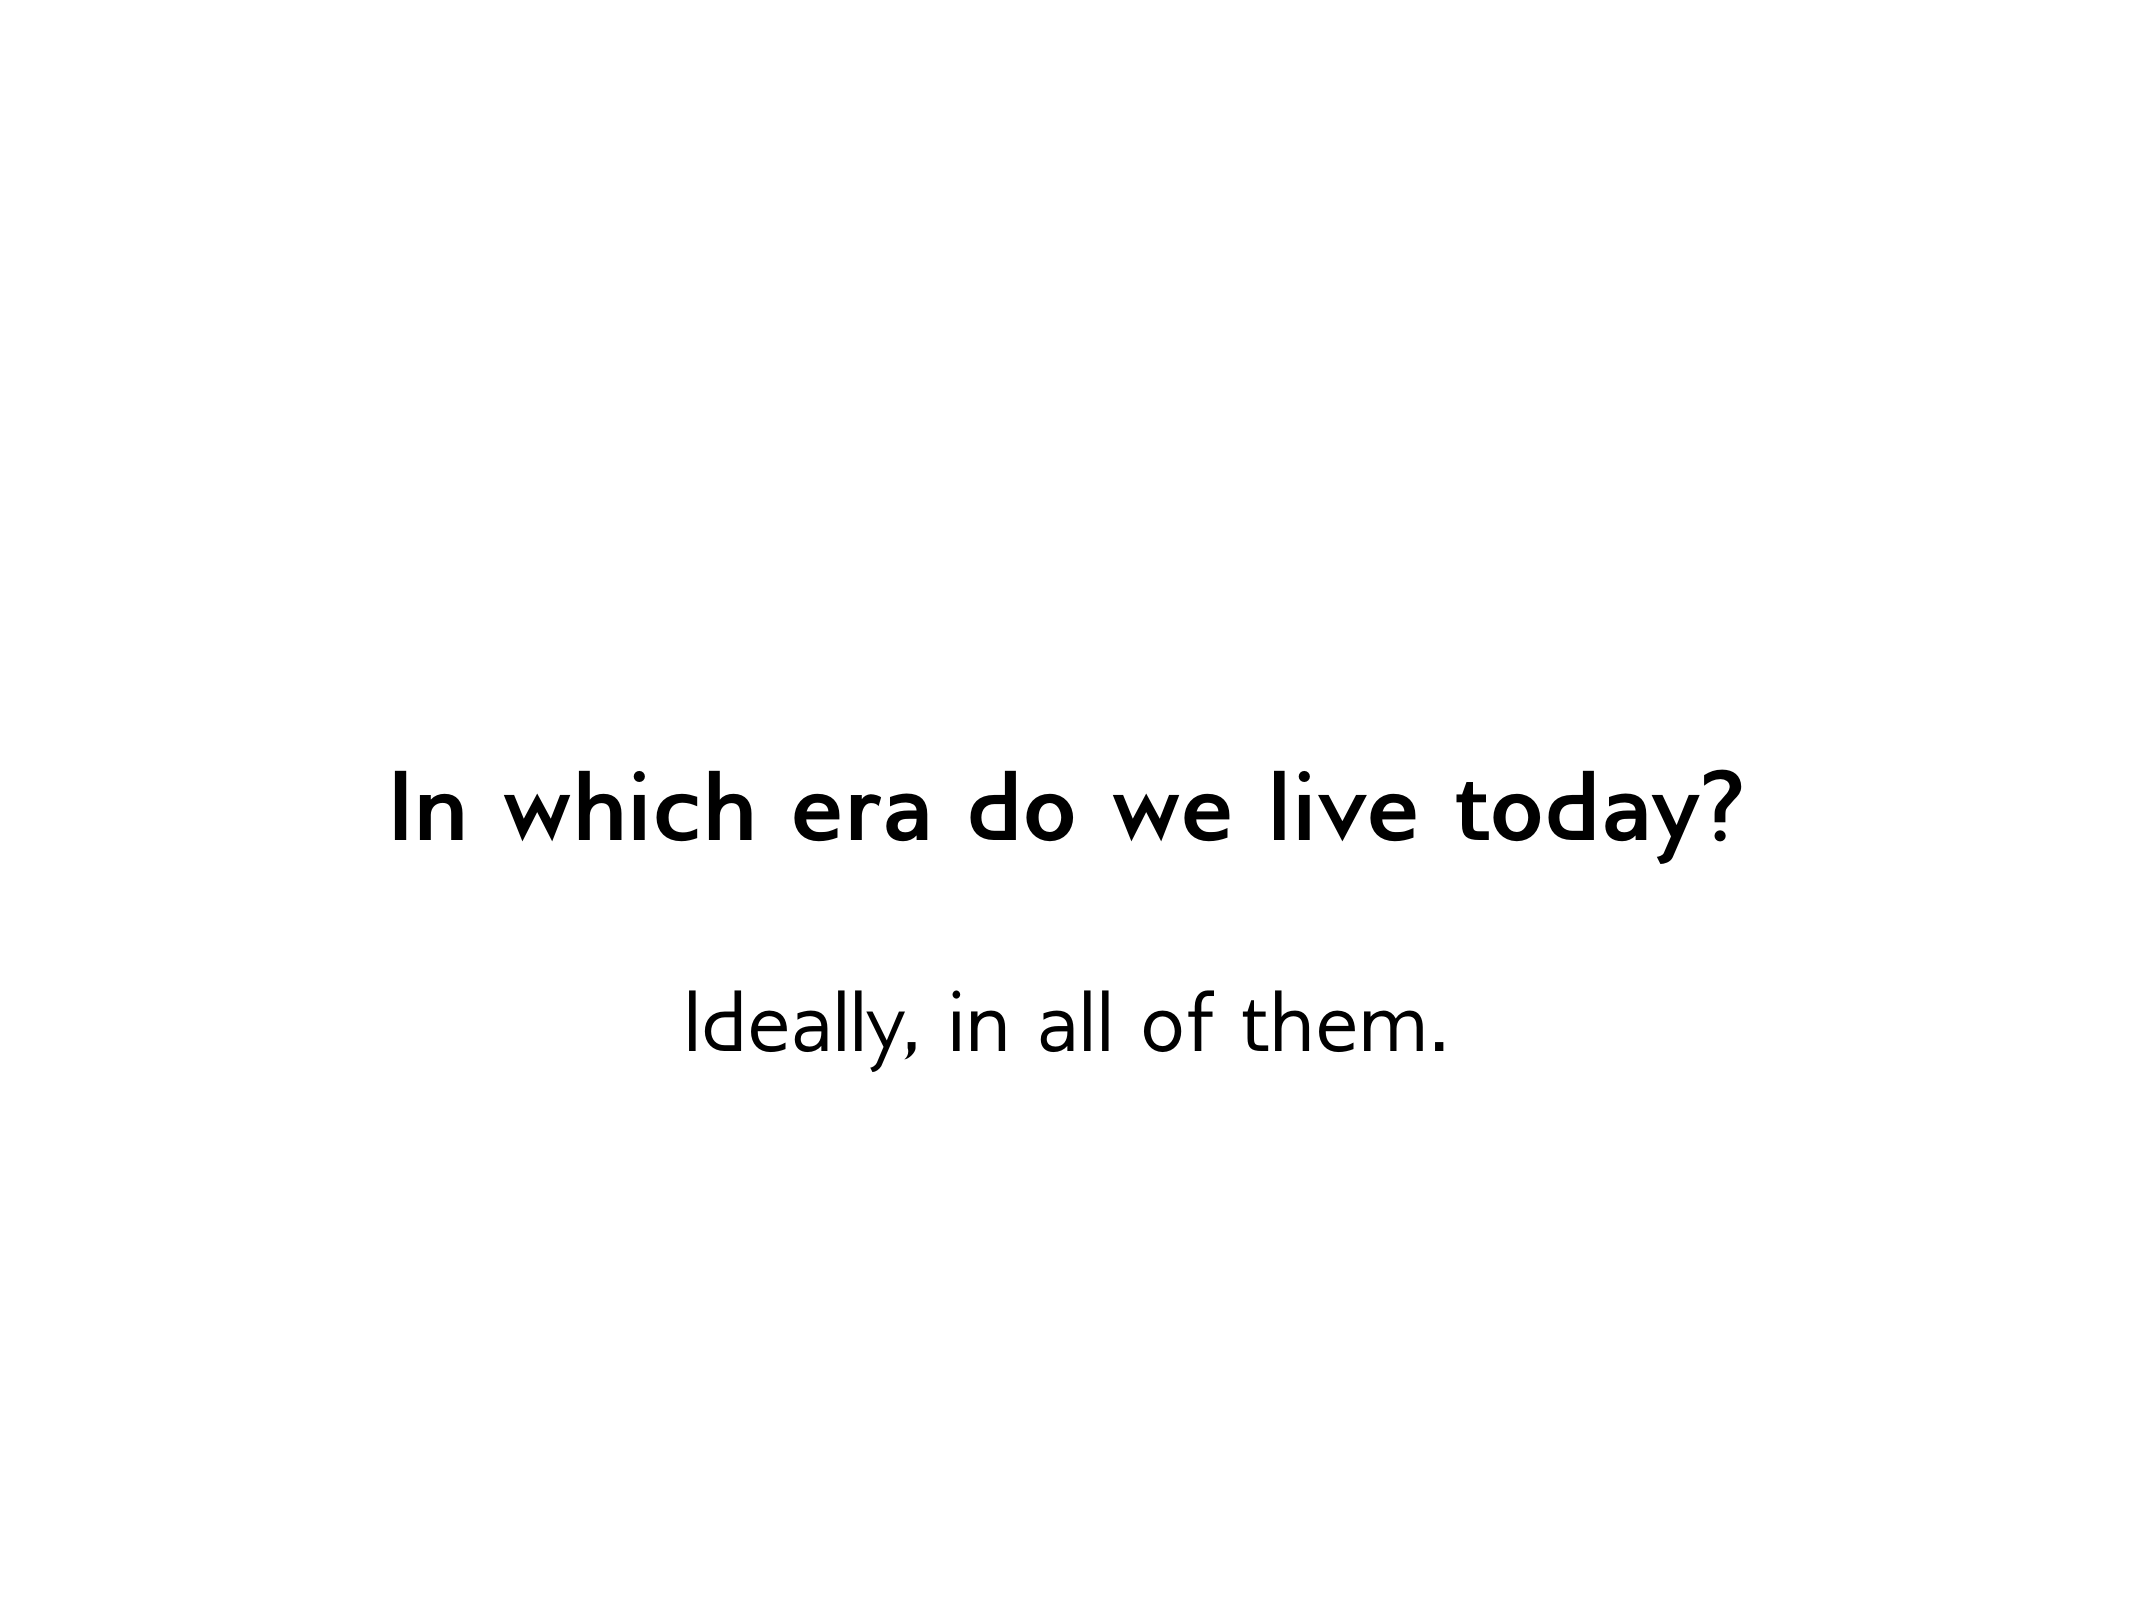

In which era do we live today?
Ideally, in all of them.